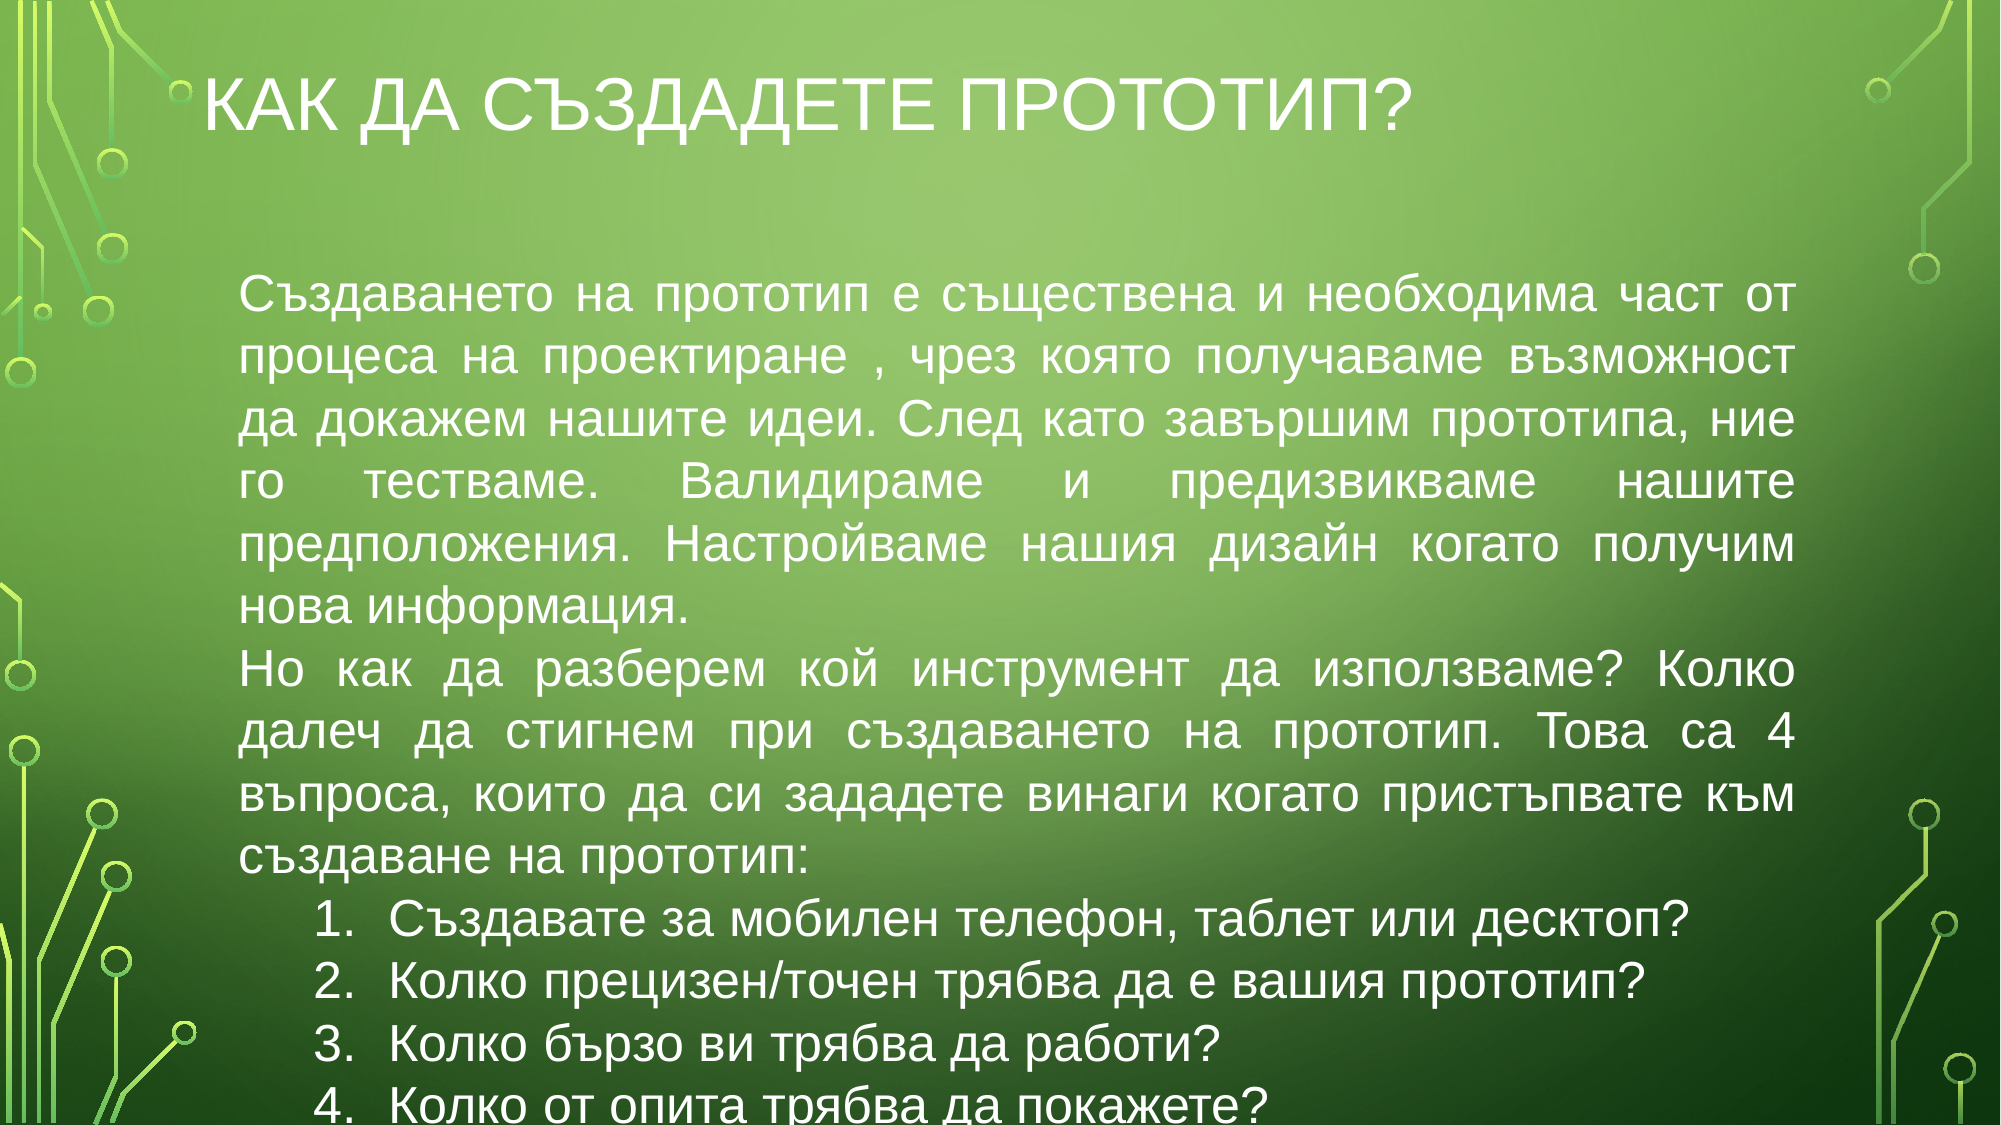

# Как да създадете прототип?
Създаването на прототип е съществена и необходима част от процеса на проектиране , чрез която получаваме възможност да докажем нашите идеи. След като завършим прототипа, ние го тестваме. Валидираме и предизвикваме нашите предположения. Настройваме нашия дизайн когато получим нова информация.
Но как да разберем кой инструмент да използваме? Колко далеч да стигнем при създаването на прототип. Това са 4 въпроса, които да си зададете винаги когато пристъпвате към създаване на прототип:
Създавате за мобилен телефон, таблет или десктоп?
Колко прецизен/точен трябва да е вашия прототип?
Колко бързо ви трябва да работи?
Колко от опита трябва да покажете?